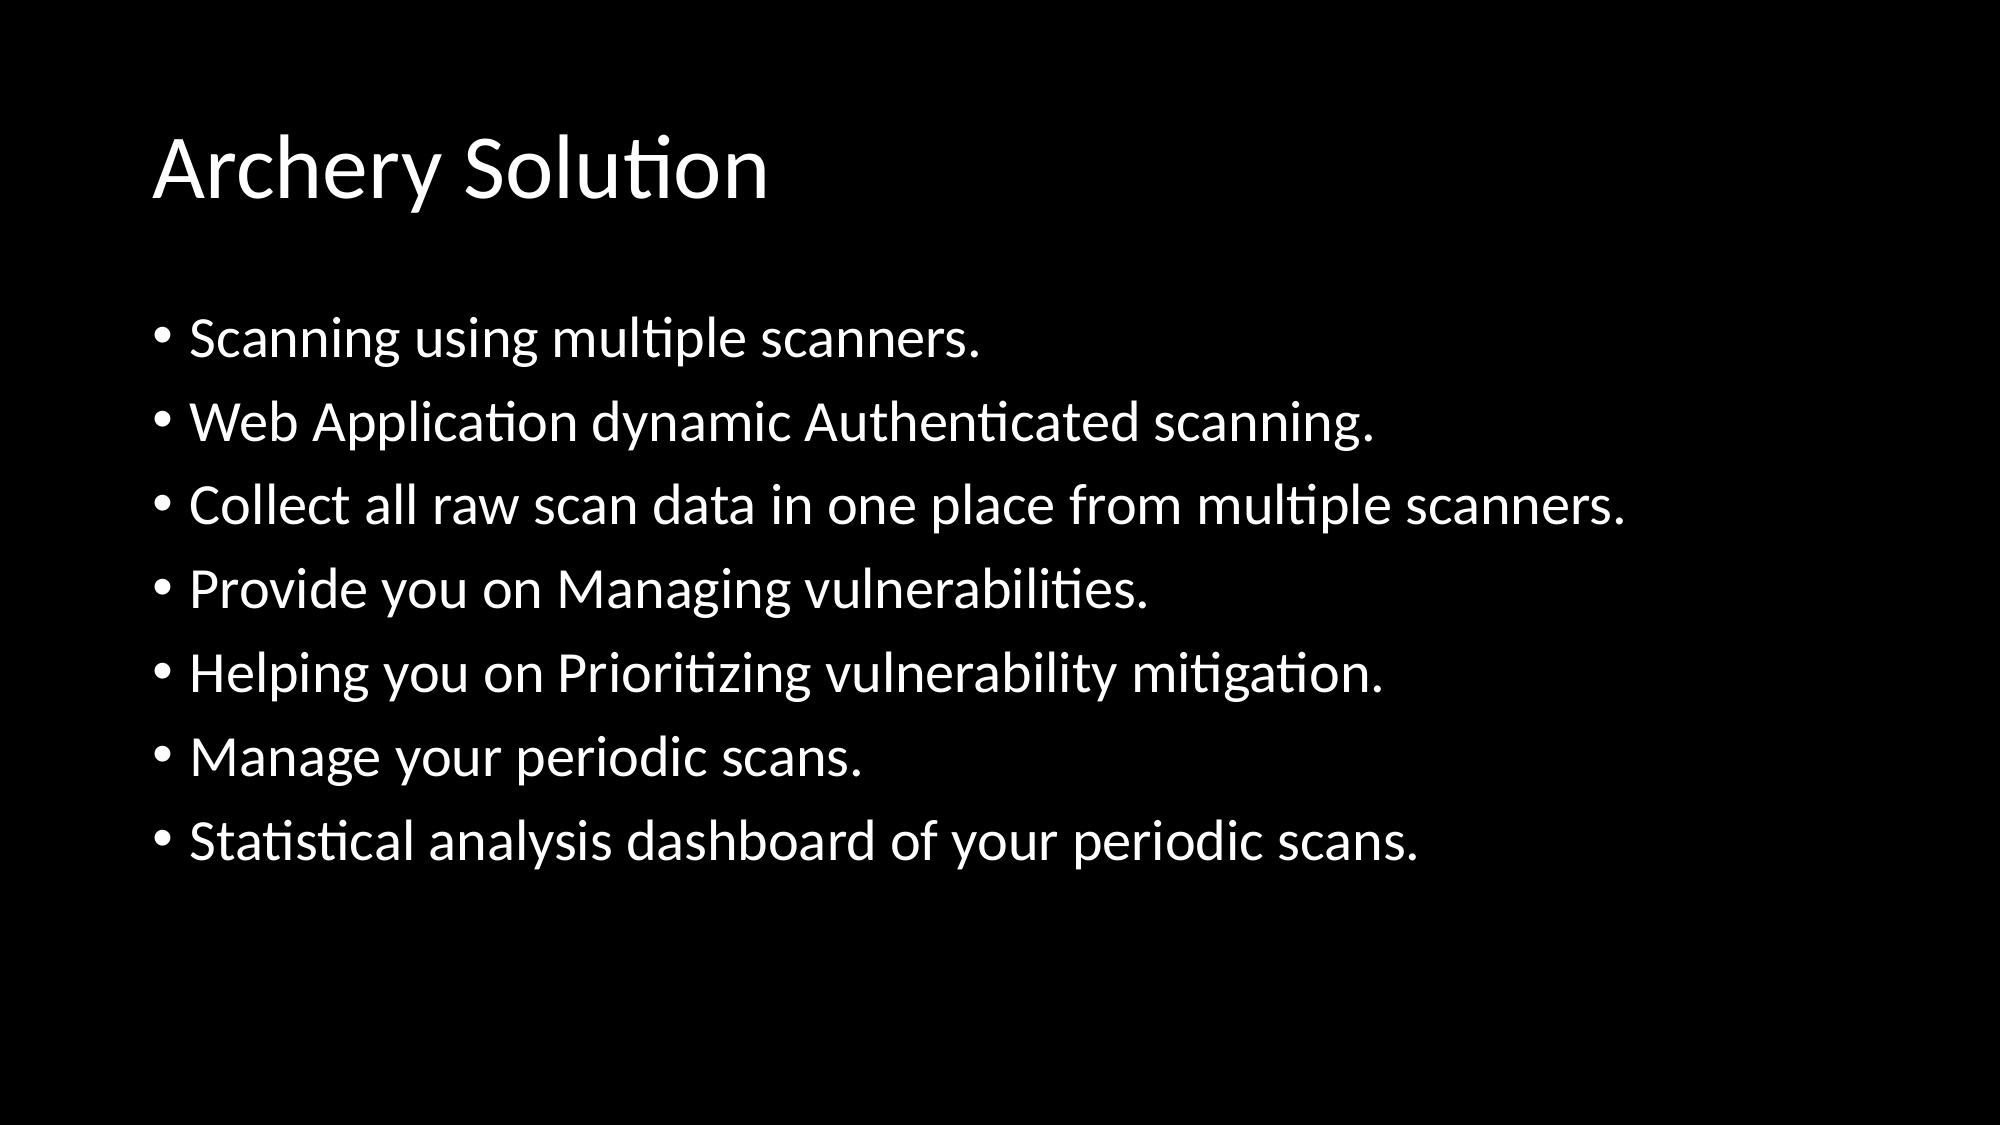

# Archery Solution
Scanning using multiple scanners.
Web Application dynamic Authenticated scanning.
Collect all raw scan data in one place from multiple scanners.
Provide you on Managing vulnerabilities.
Helping you on Prioritizing vulnerability mitigation.
Manage your periodic scans.
Statistical analysis dashboard of your periodic scans.